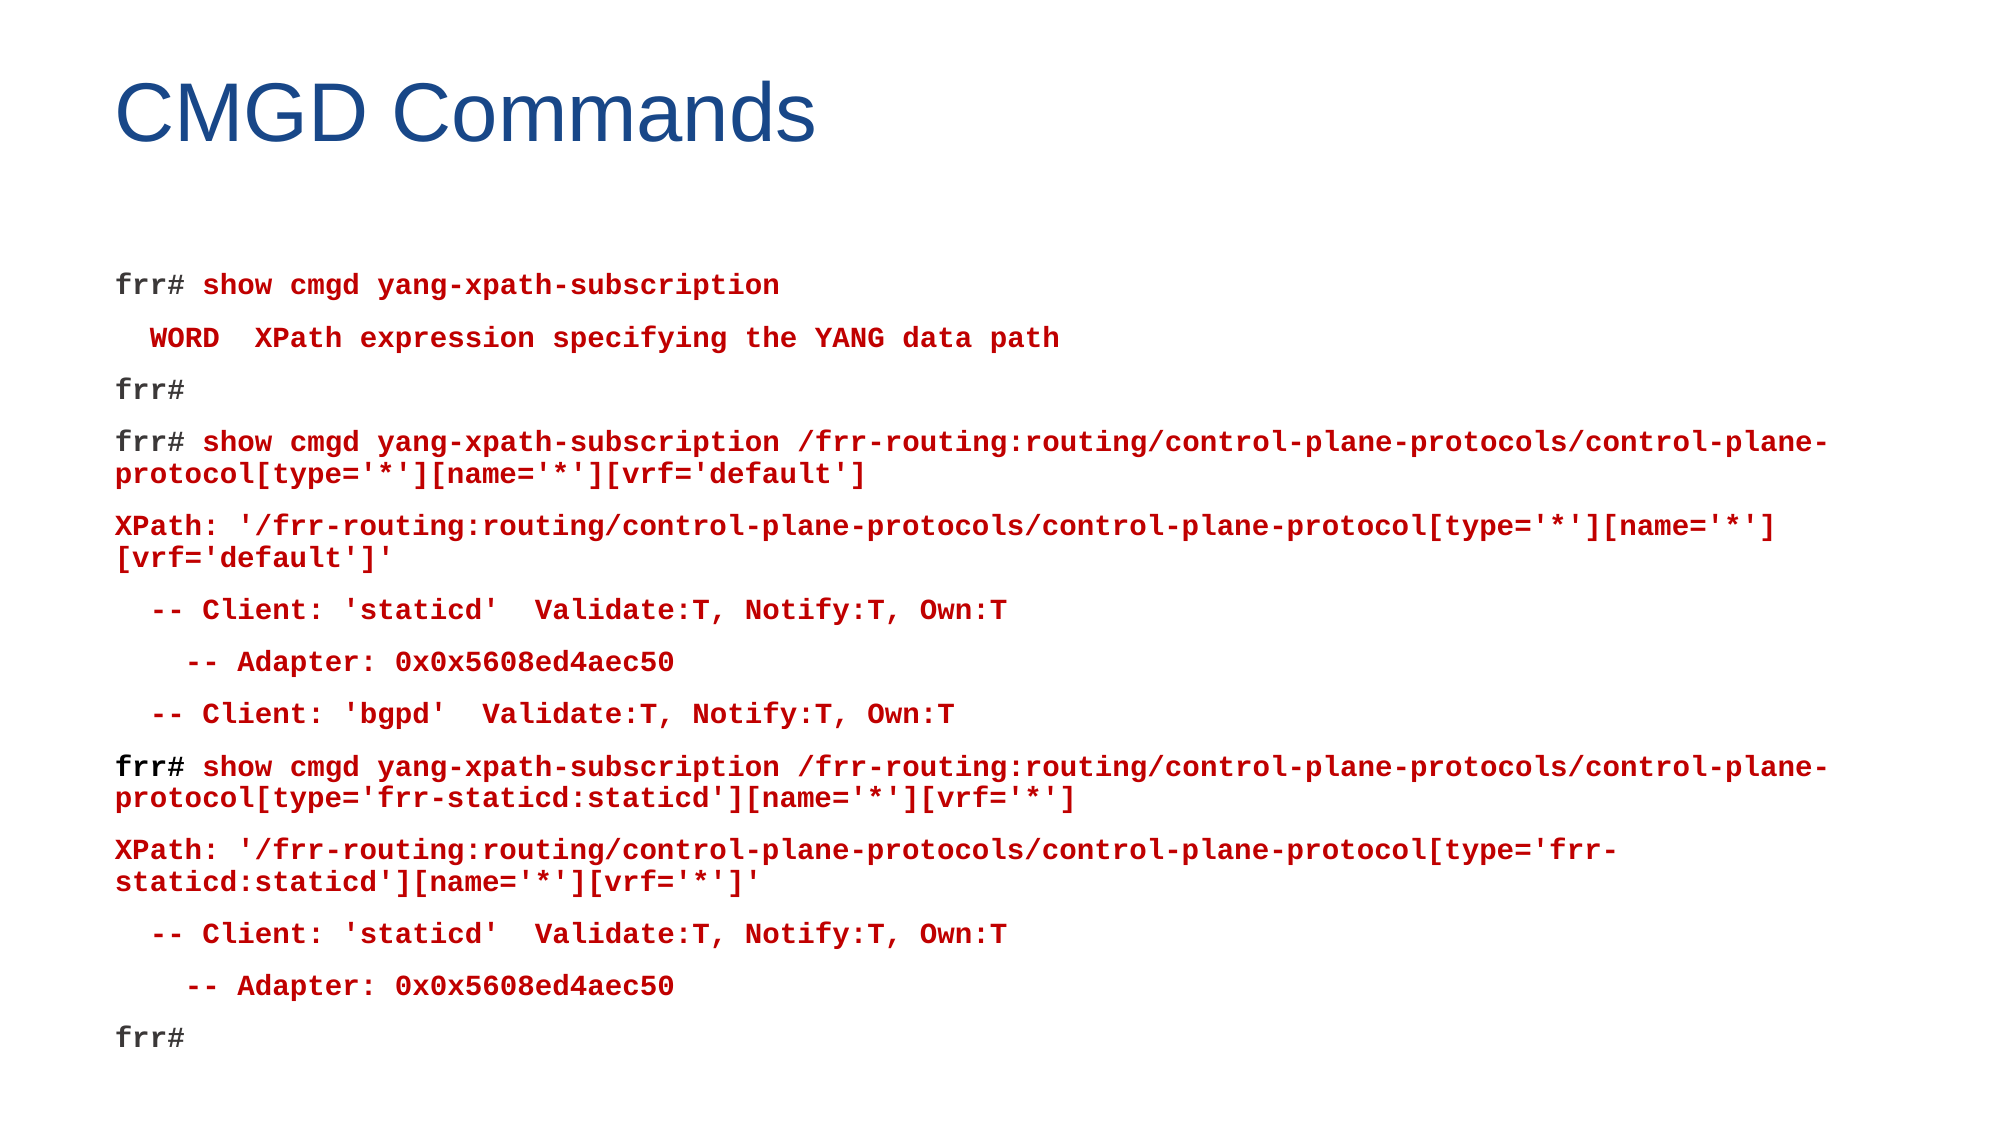

# CMGD Commands

frr# show cmgd yang-xpath-subscription
  WORD  XPath expression specifying the YANG data path
frr#
frr# show cmgd yang-xpath-subscription /frr-routing:routing/control-plane-protocols/control-plane-protocol[type='*'][name='*'][vrf='default']
XPath: '/frr-routing:routing/control-plane-protocols/control-plane-protocol[type='*'][name='*'][vrf='default']'
  -- Client: 'staticd'  Validate:T, Notify:T, Own:T
    -- Adapter: 0x0x5608ed4aec50
  -- Client: 'bgpd'  Validate:T, Notify:T, Own:T
frr# show cmgd yang-xpath-subscription /frr-routing:routing/control-plane-protocols/control-plane-protocol[type='frr-staticd:staticd'][name='*'][vrf='*']
XPath: '/frr-routing:routing/control-plane-protocols/control-plane-protocol[type='frr-staticd:staticd'][name='*'][vrf='*']'
  -- Client: 'staticd'  Validate:T, Notify:T, Own:T
    -- Adapter: 0x0x5608ed4aec50
frr#